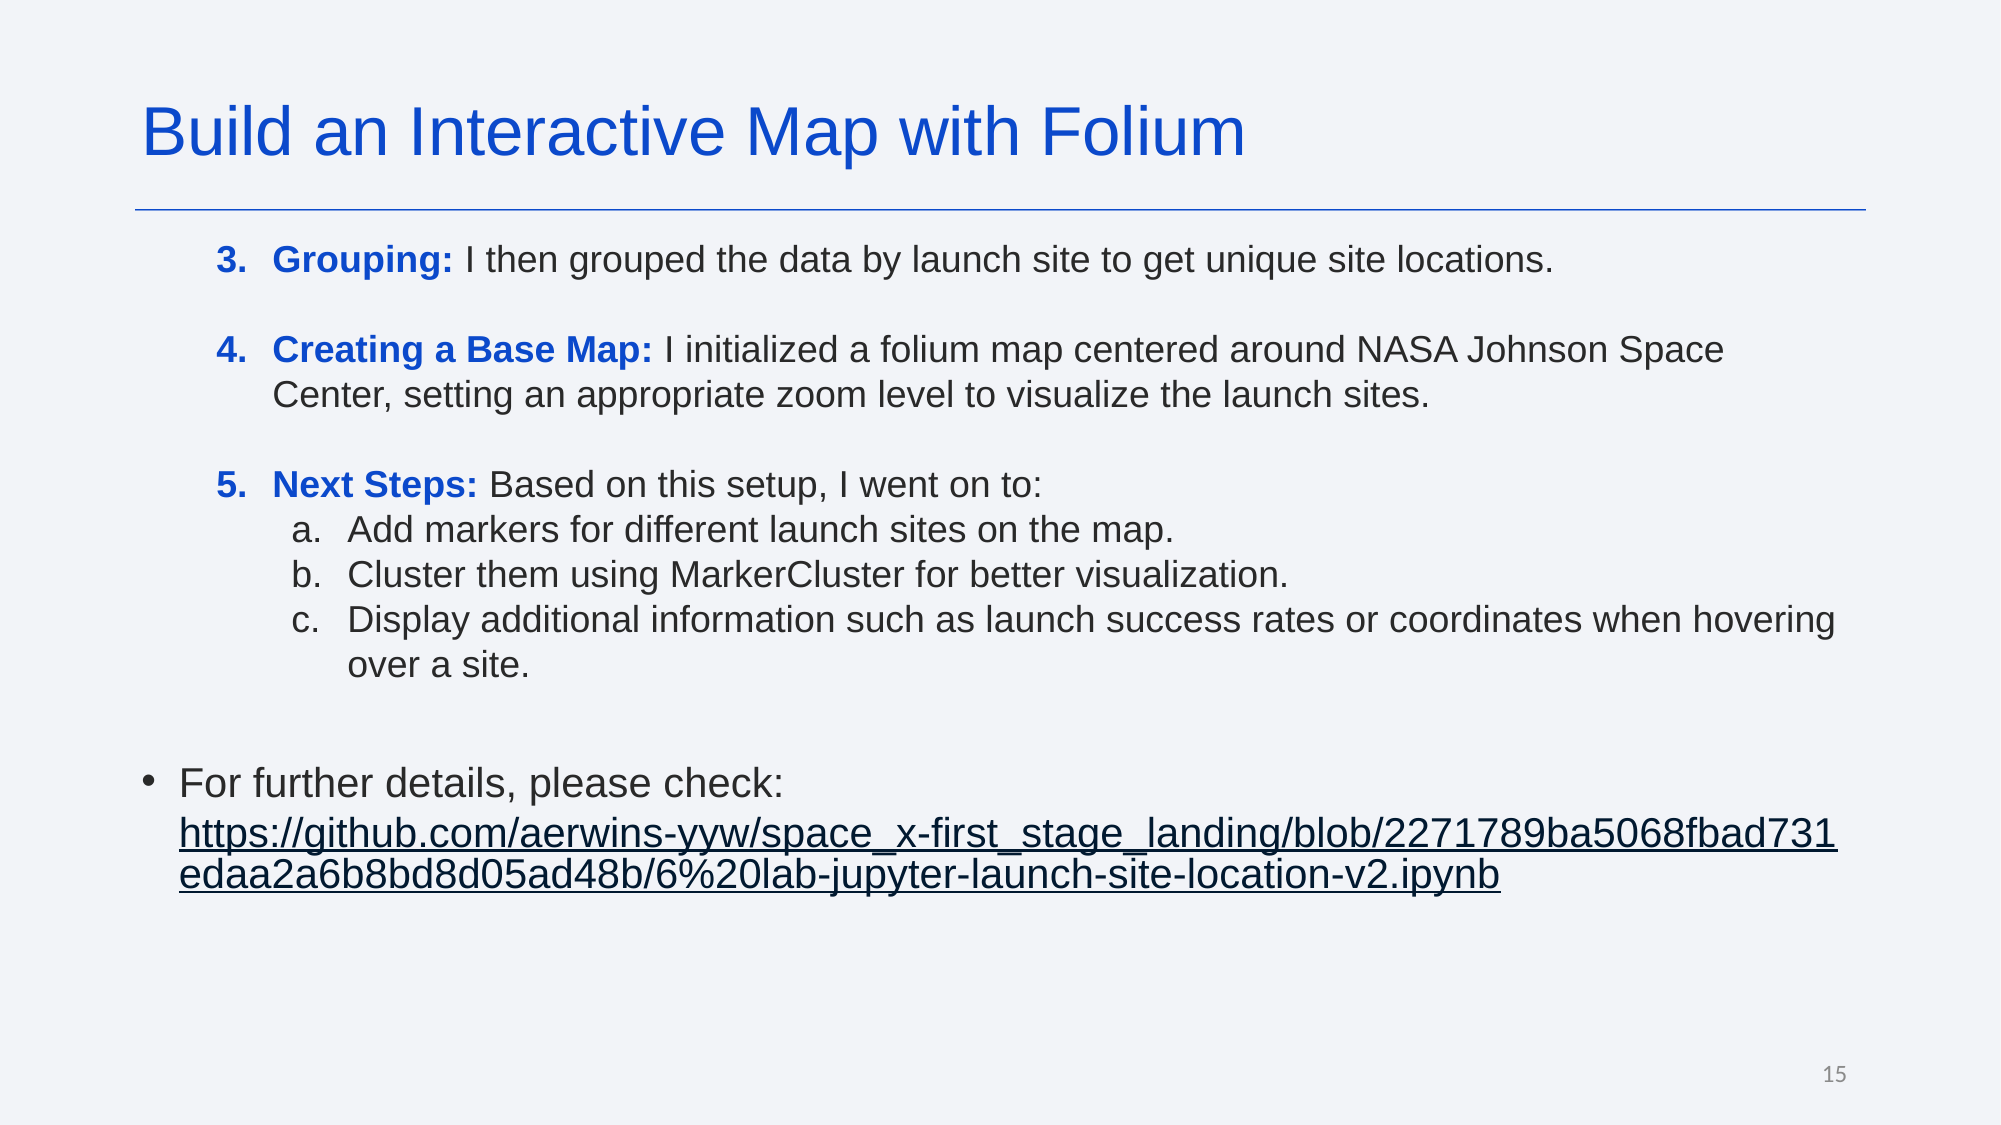

Build an Interactive Map with Folium
Grouping: I then grouped the data by launch site to get unique site locations.
Creating a Base Map: I initialized a folium map centered around NASA Johnson Space Center, setting an appropriate zoom level to visualize the launch sites.
Next Steps: Based on this setup, I went on to:
Add markers for different launch sites on the map.
Cluster them using MarkerCluster for better visualization.
Display additional information such as launch success rates or coordinates when hovering over a site.

For further details, please check: https://github.com/aerwins-yyw/space_x-first_stage_landing/blob/2271789ba5068fbad731edaa2a6b8bd8d05ad48b/6%20lab-jupyter-launch-site-location-v2.ipynb

15